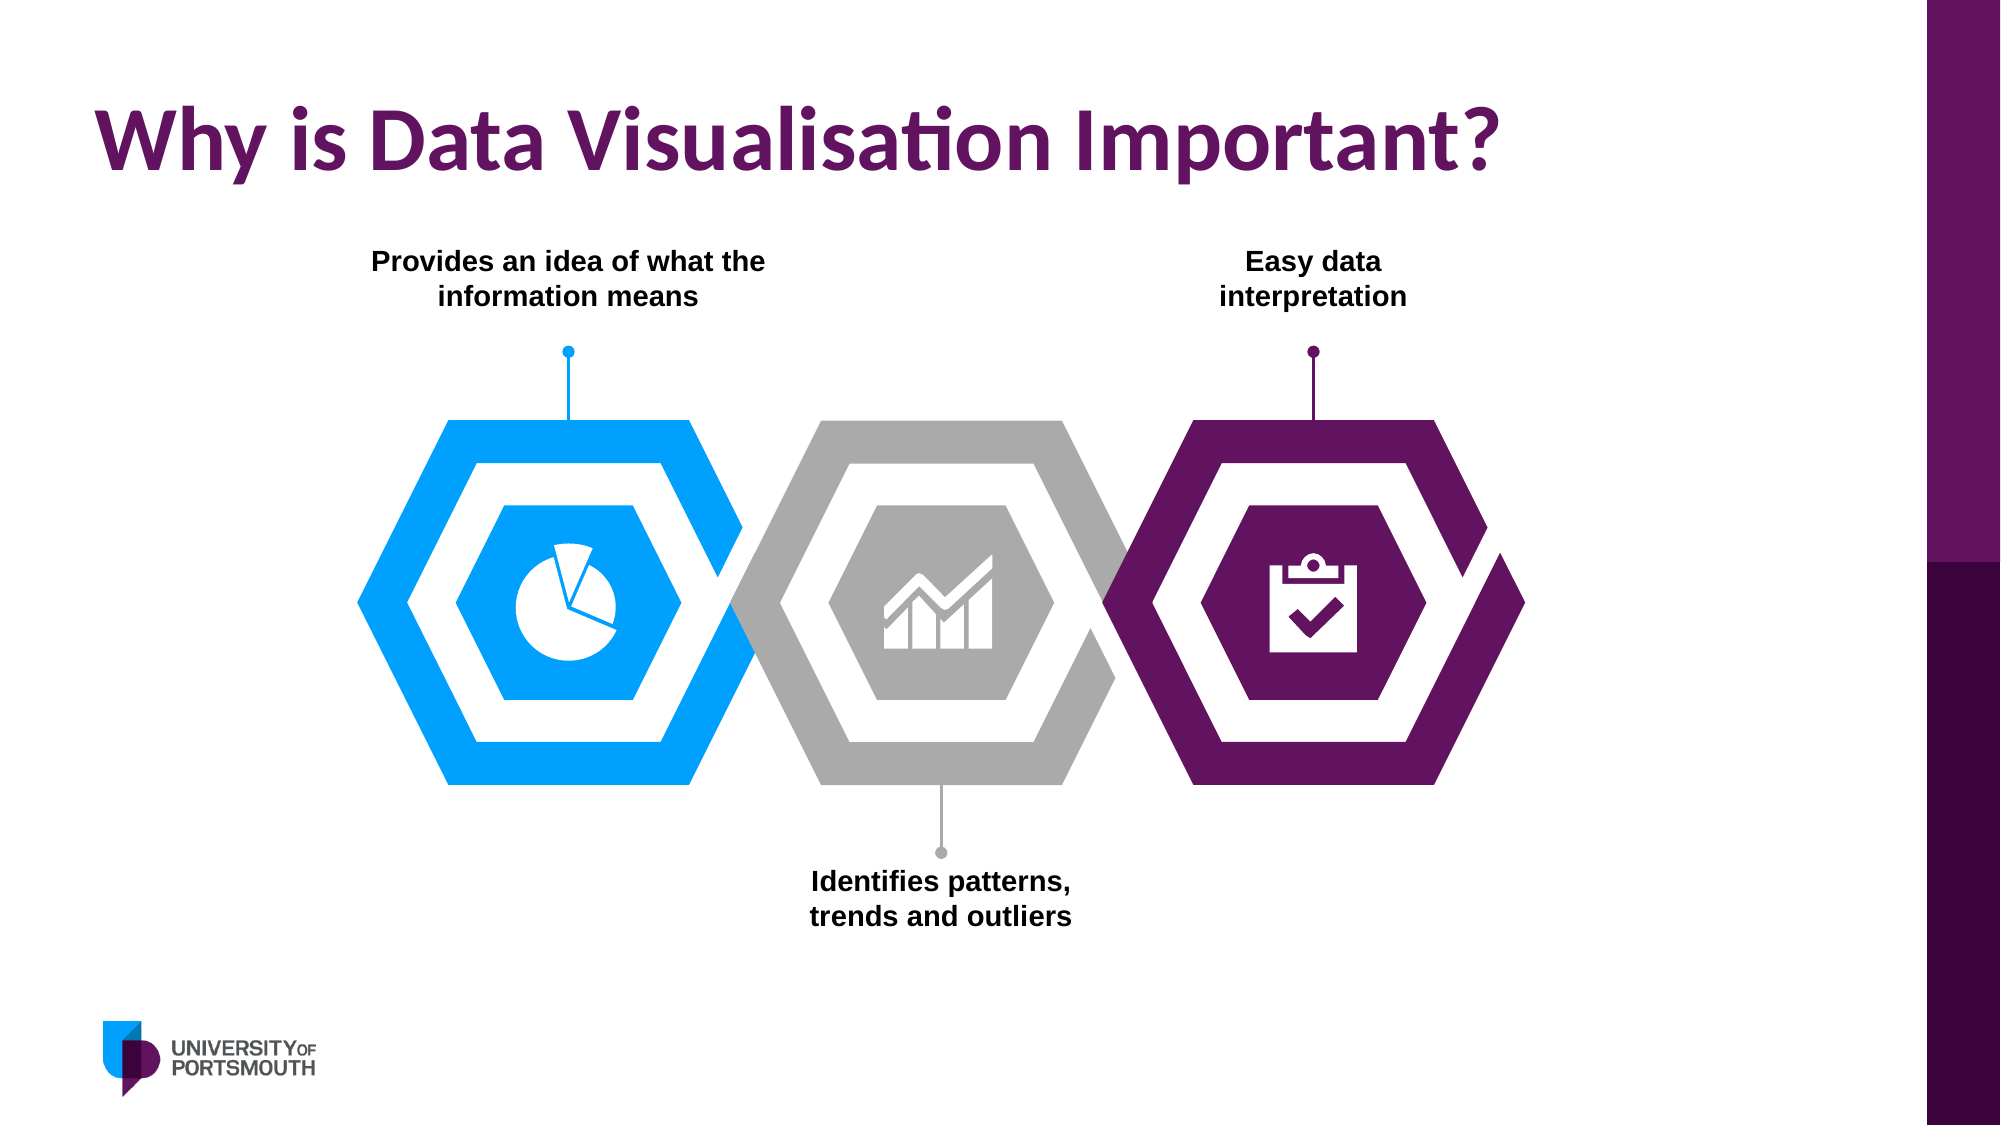

# Why is Data Visualisation Important?
Provides an idea of what the information means
Easy data interpretation

Identifies patterns, trends and outliers